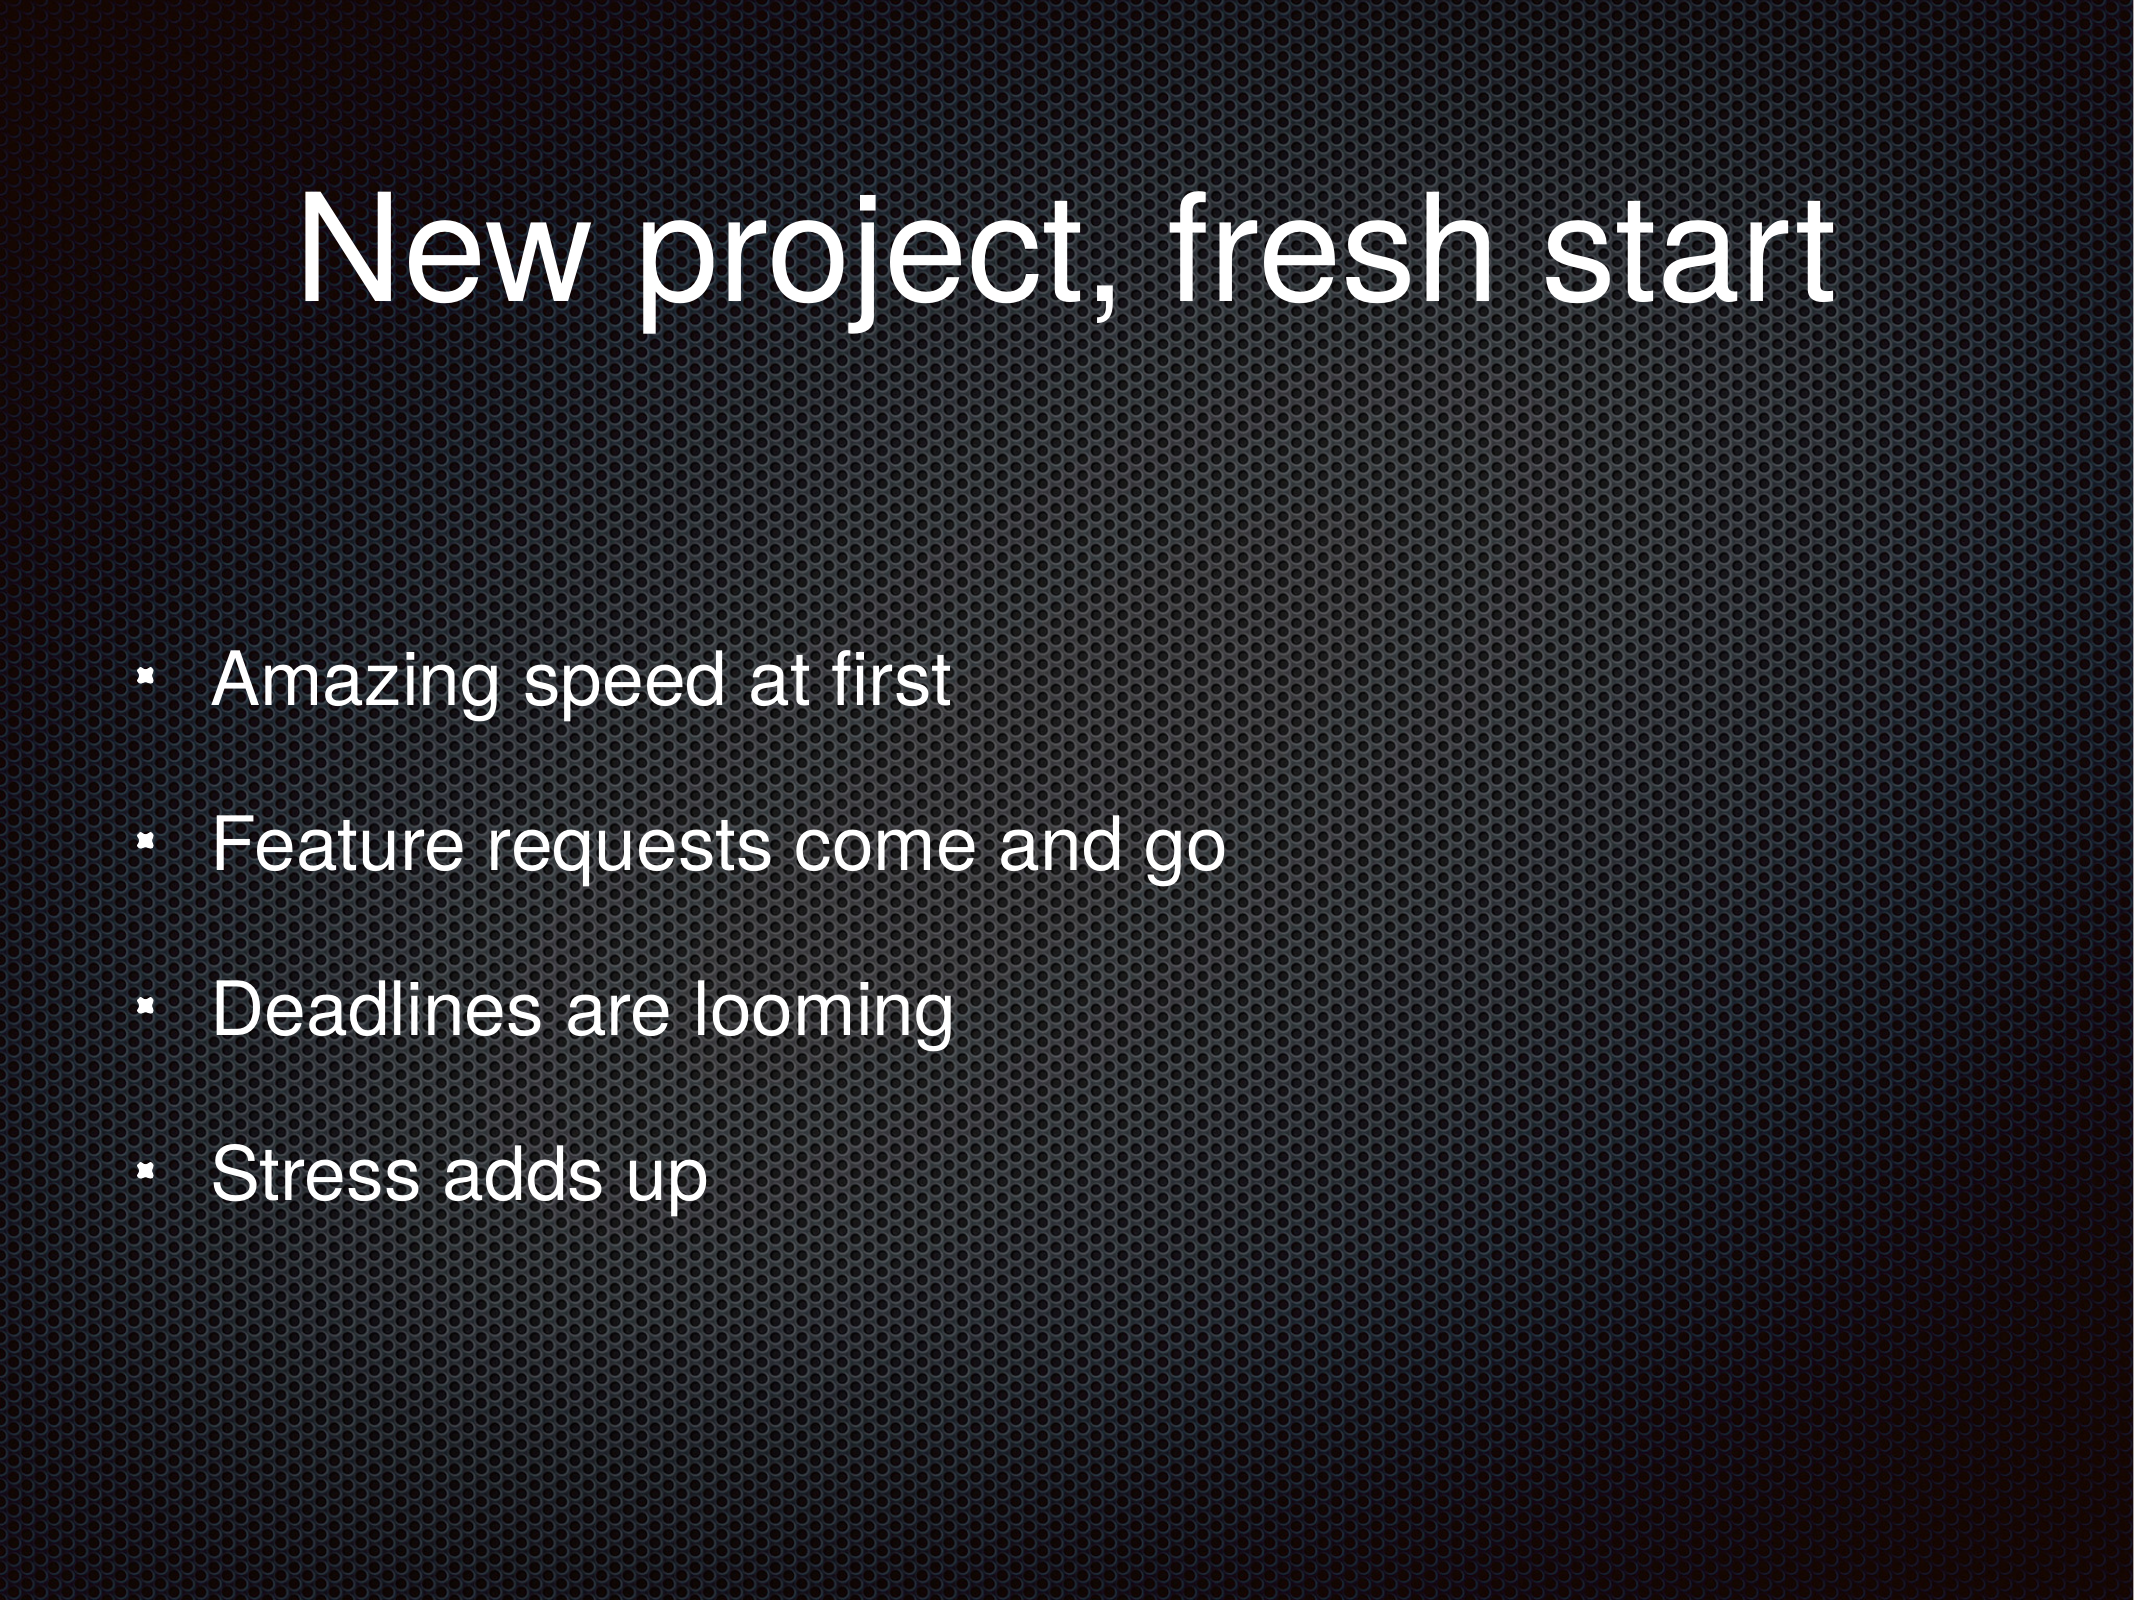

# New project, fresh start
Amazing speed at first
Feature requests come and go
Deadlines are looming
Stress adds up